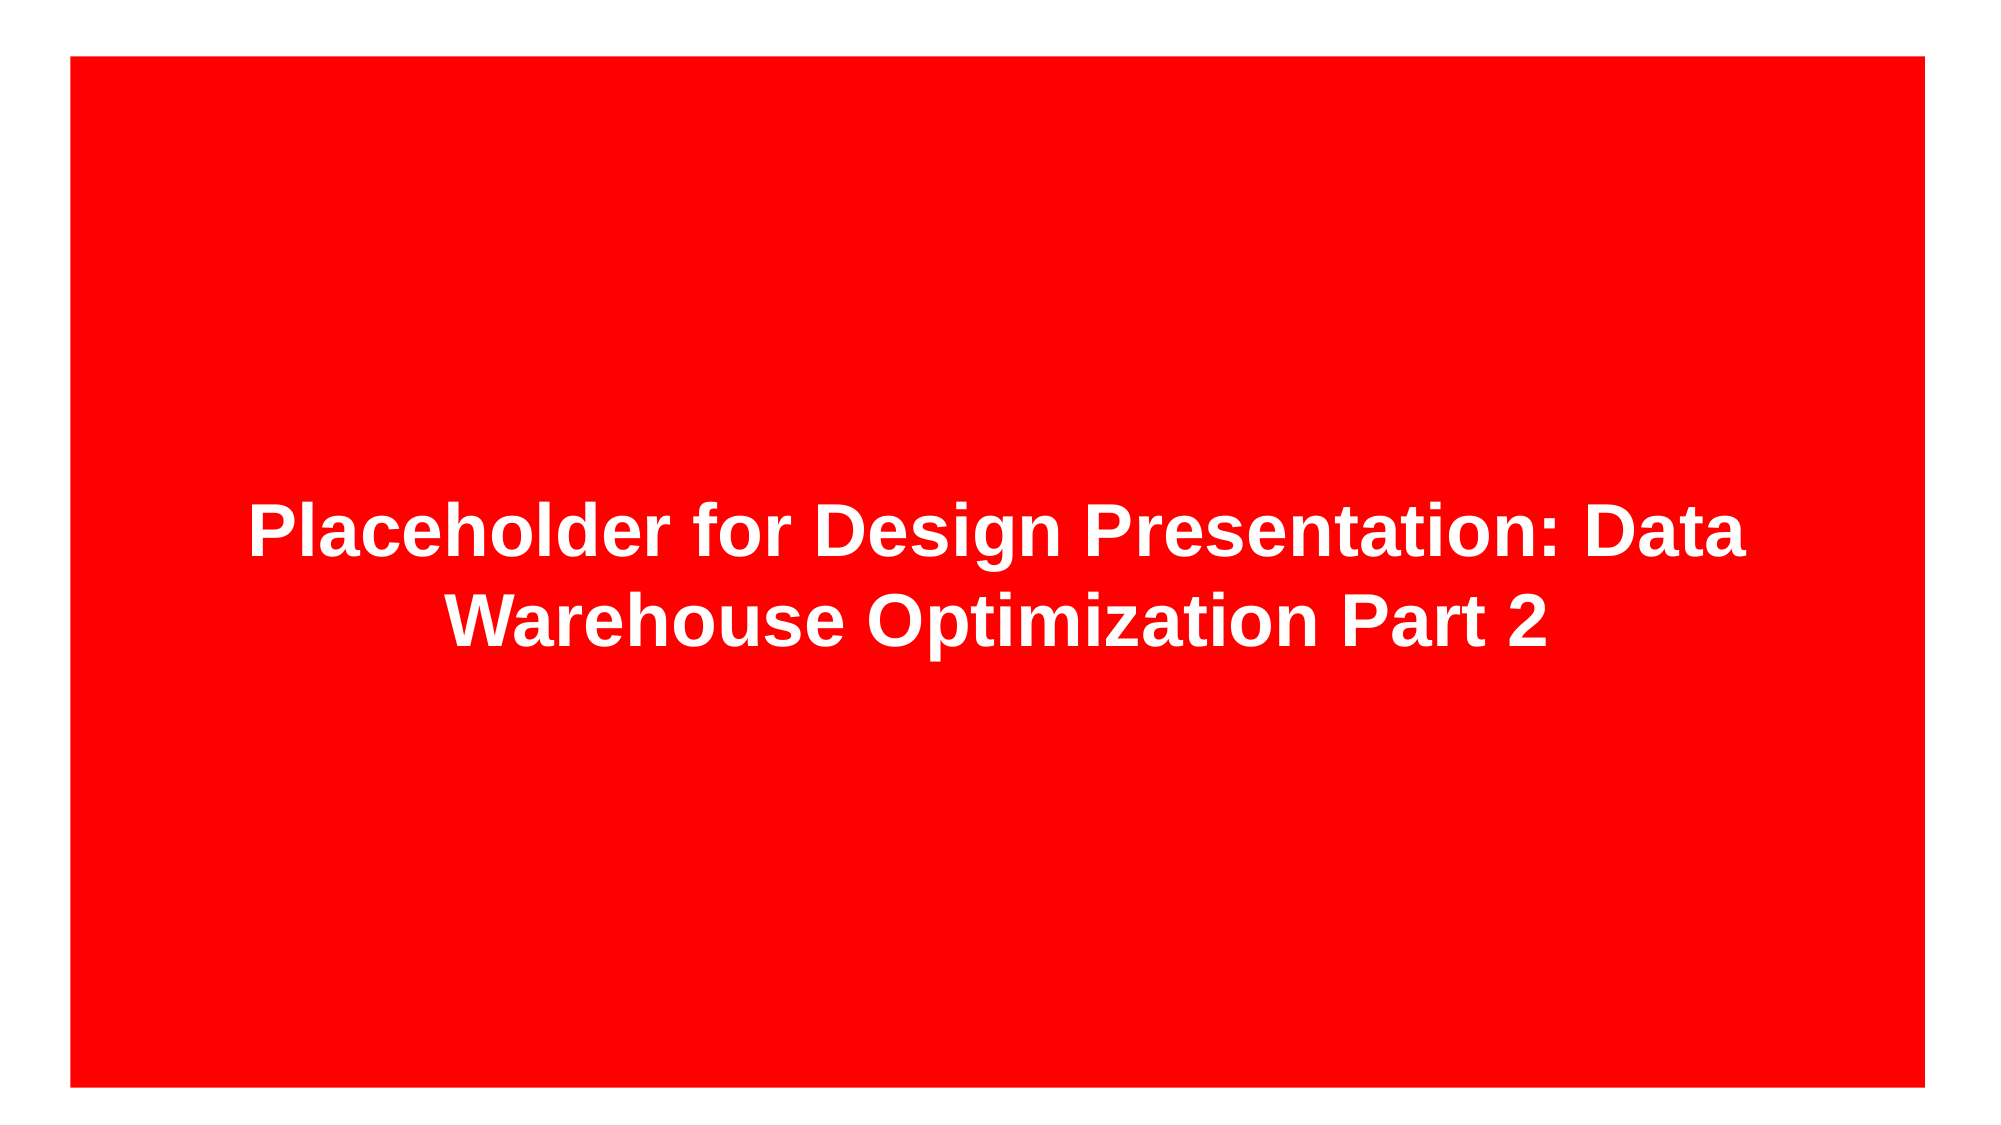

Placeholder for Design Presentation: Data Warehouse Optimization Part 2